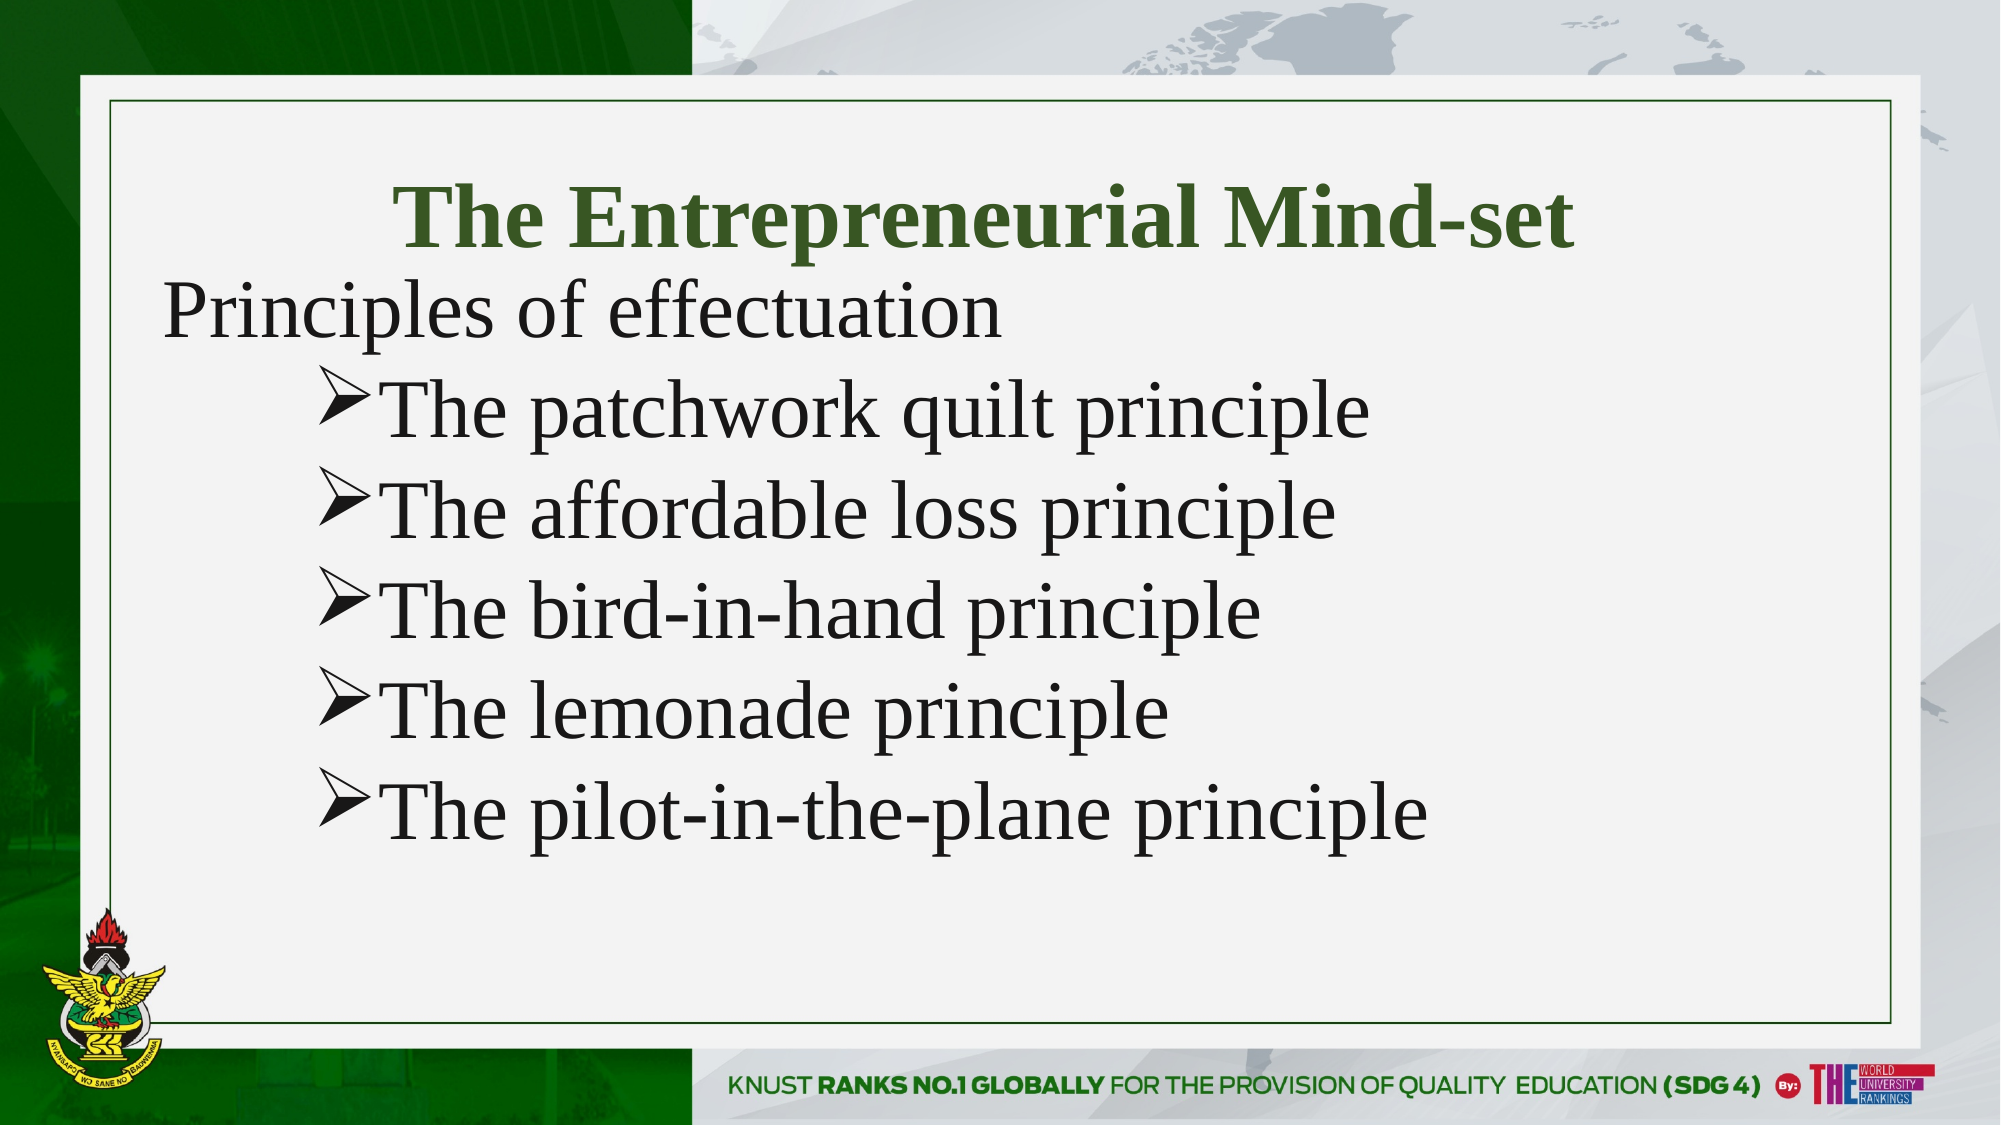

# The Entrepreneurial Mind-set
Principles of effectuation
The patchwork quilt principle
The affordable loss principle
The bird-in-hand principle
The lemonade principle
The pilot-in-the-plane principle